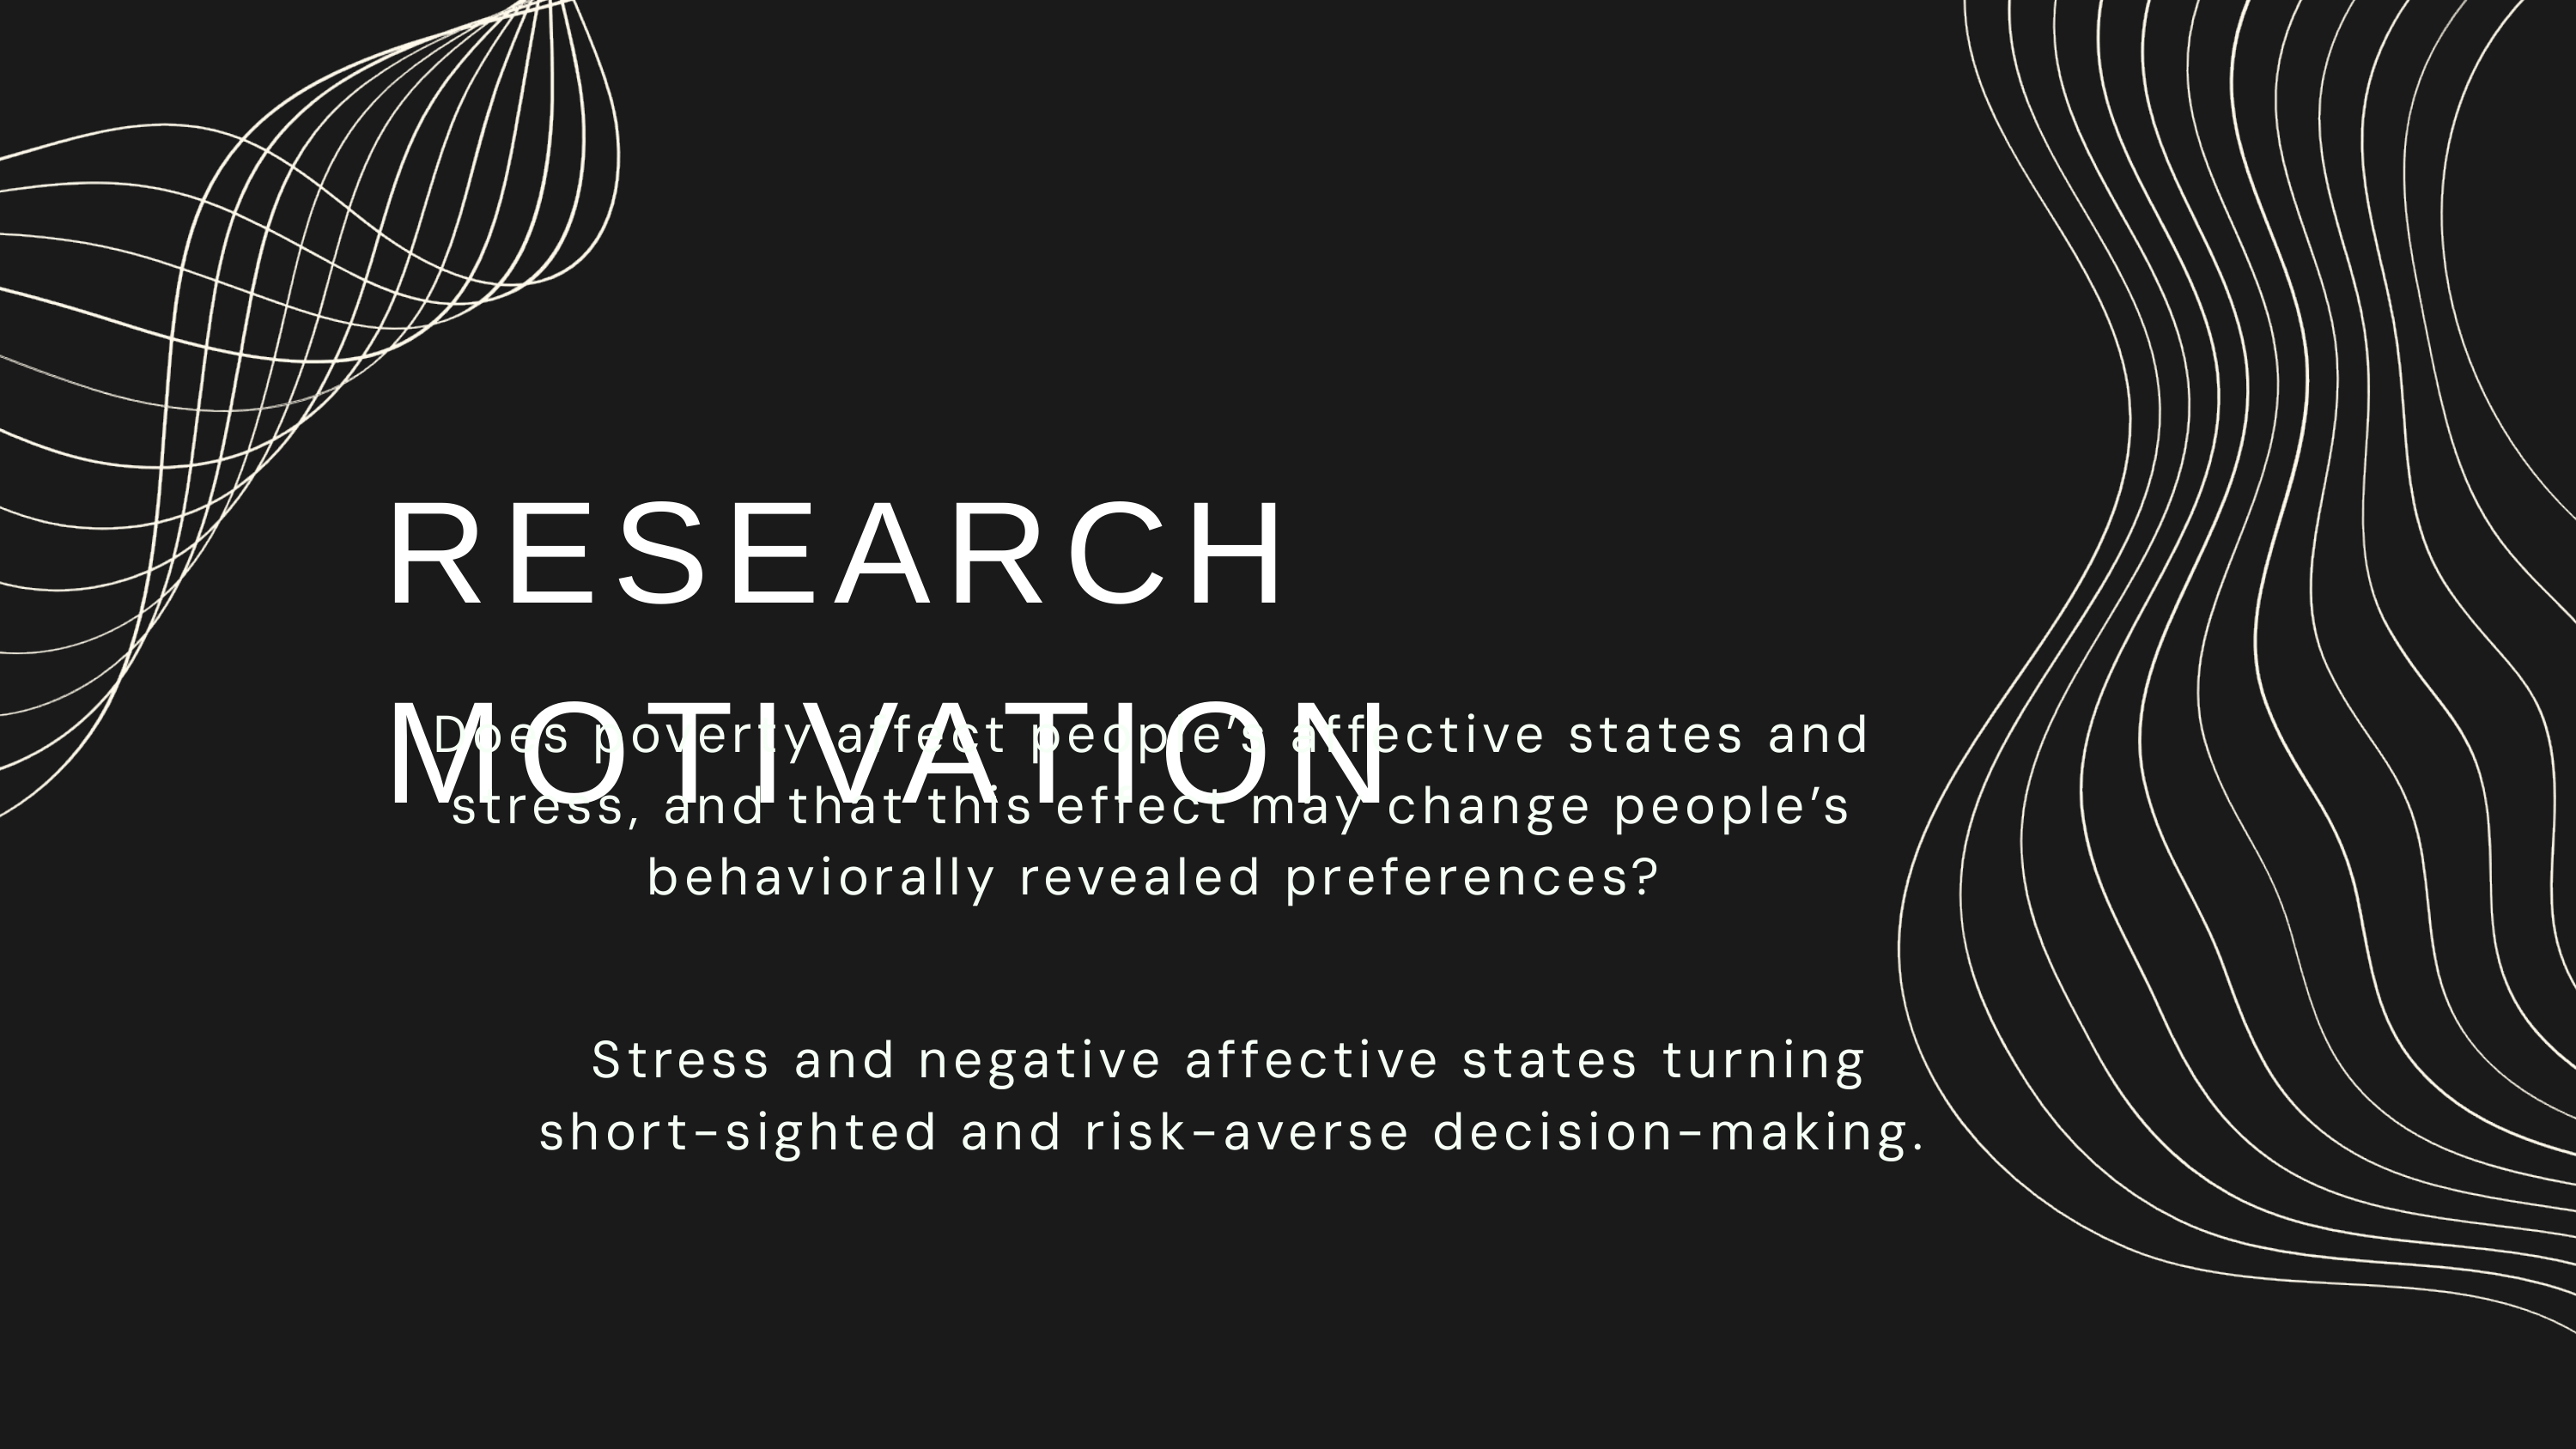

RESEARCH MOTIVATION
Does poverty affect people’s affective states and stress, and that this effect may change people’s behaviorally revealed preferences?
Stress and negative affective states turning short-sighted and risk-averse decision-making.